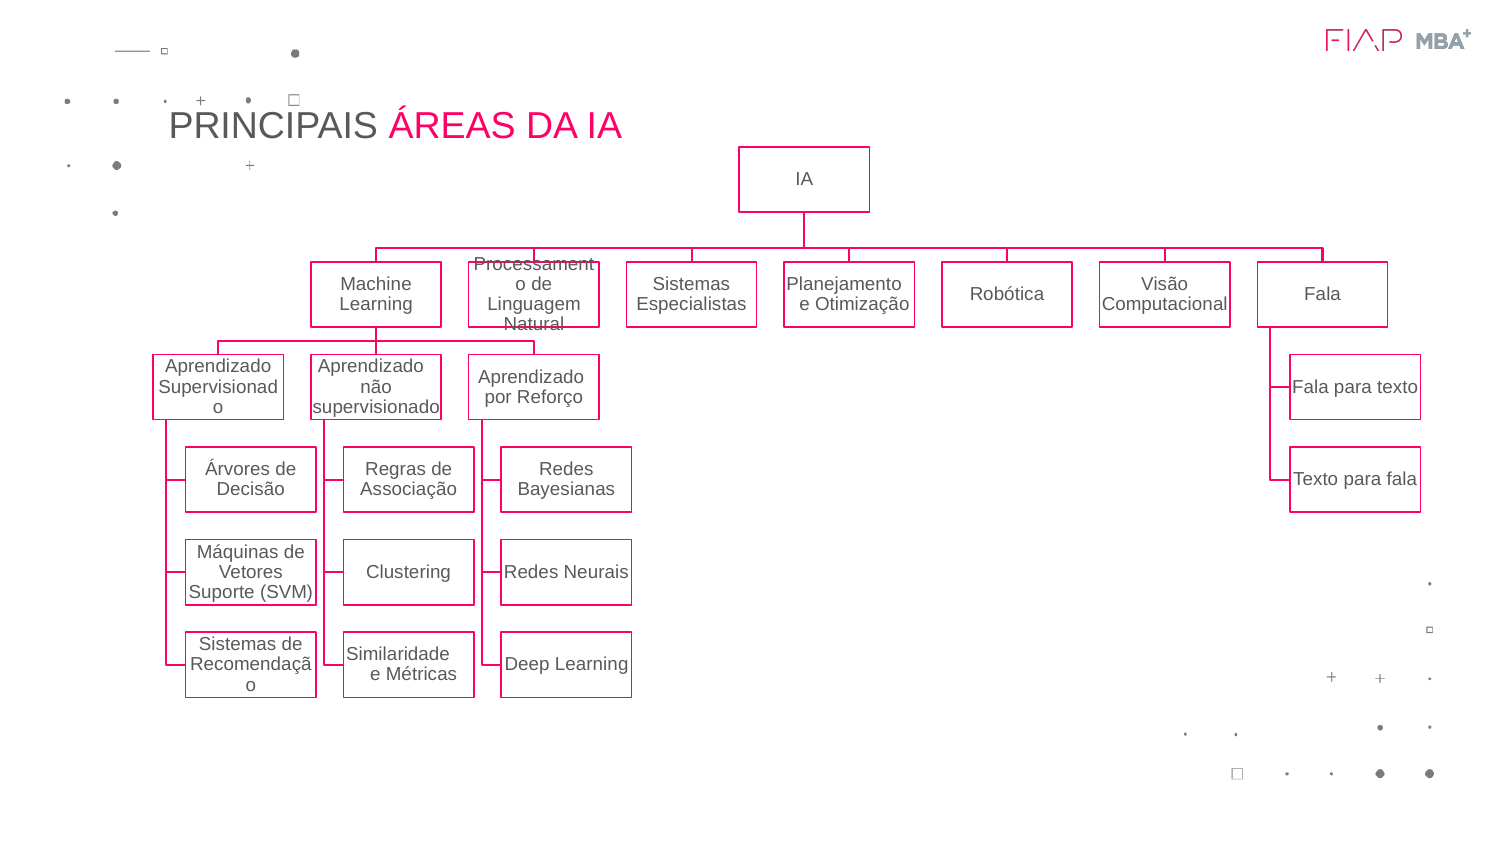

PRINCIPAIS ÁREAS DA IA

IA

Machine Learning

Processamento de Linguagem Natural

Sistemas Especialistas

Planejamento     e Otimização

Robótica

Visão Computacional

Fala

Aprendizado Supervisionado

Aprendizado   não supervisionado

Aprendizado  por Reforço

Fala para texto

Árvores de Decisão

Regras de Associação

Redes Bayesianas

Texto para fala

Máquinas de Vetores Suporte (SVM)

Clustering

Redes Neurais

Sistemas de Recomendação

Similaridade       e Métricas

Deep Learning